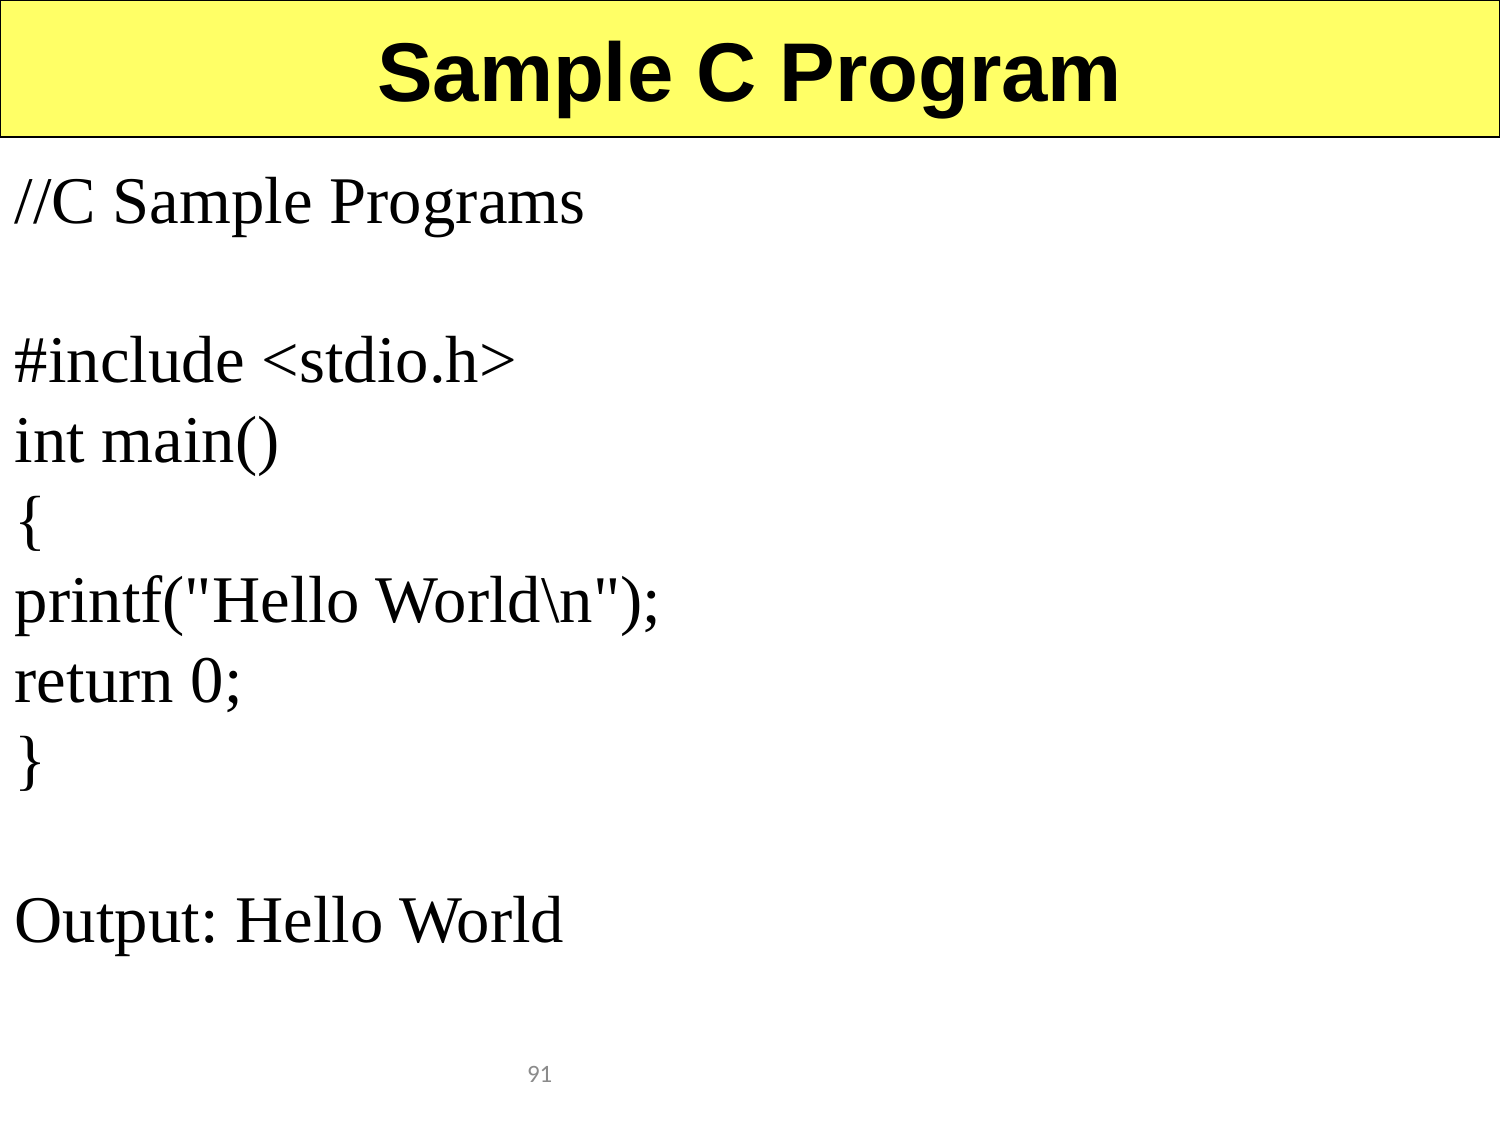

Sample C Program

//C Sample Programs

#include <stdio.h>
int main()
{
printf("Hello World\n");
return 0;
}

Output: Hello World

91